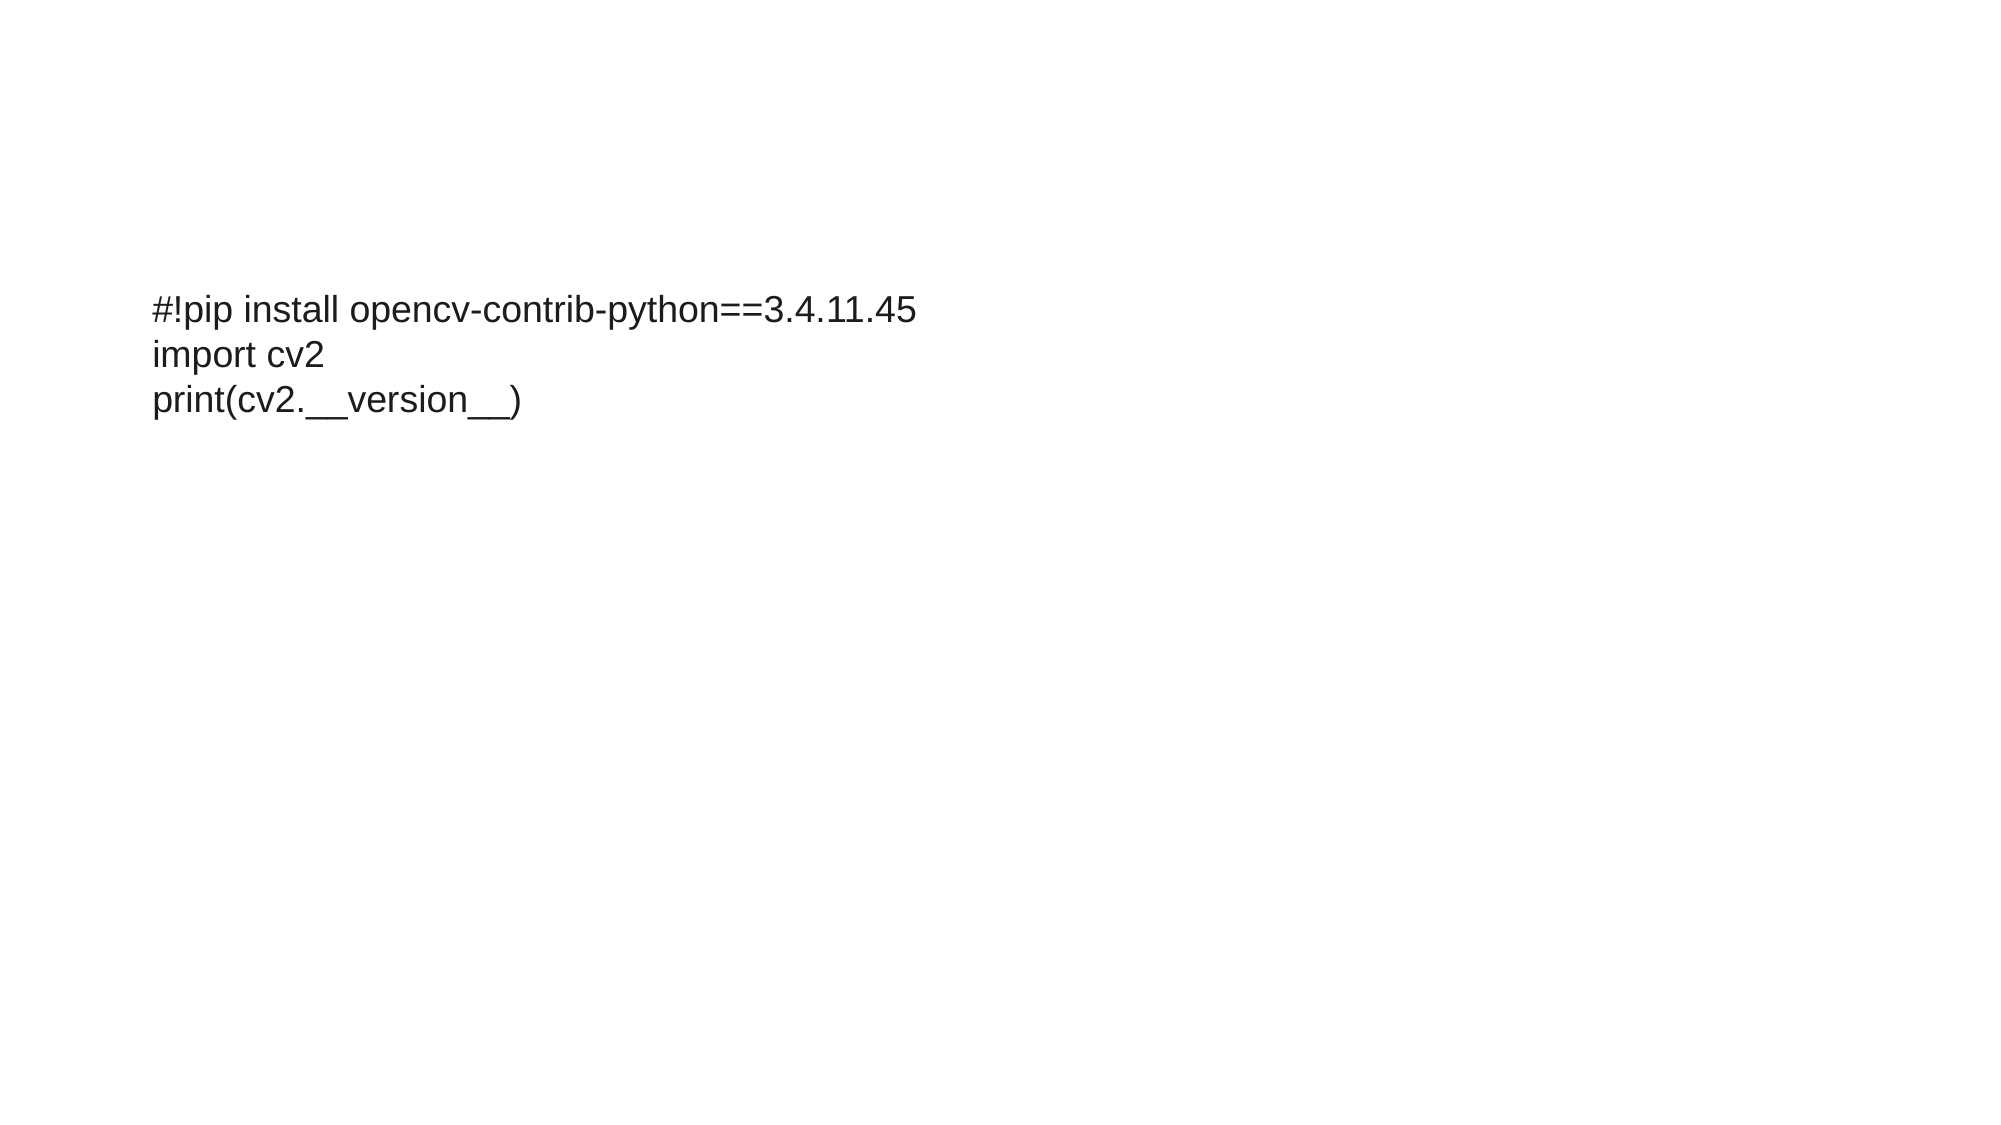

#
#!pip install opencv-contrib-python==3.4.11.45
import cv2
print(cv2.__version__)